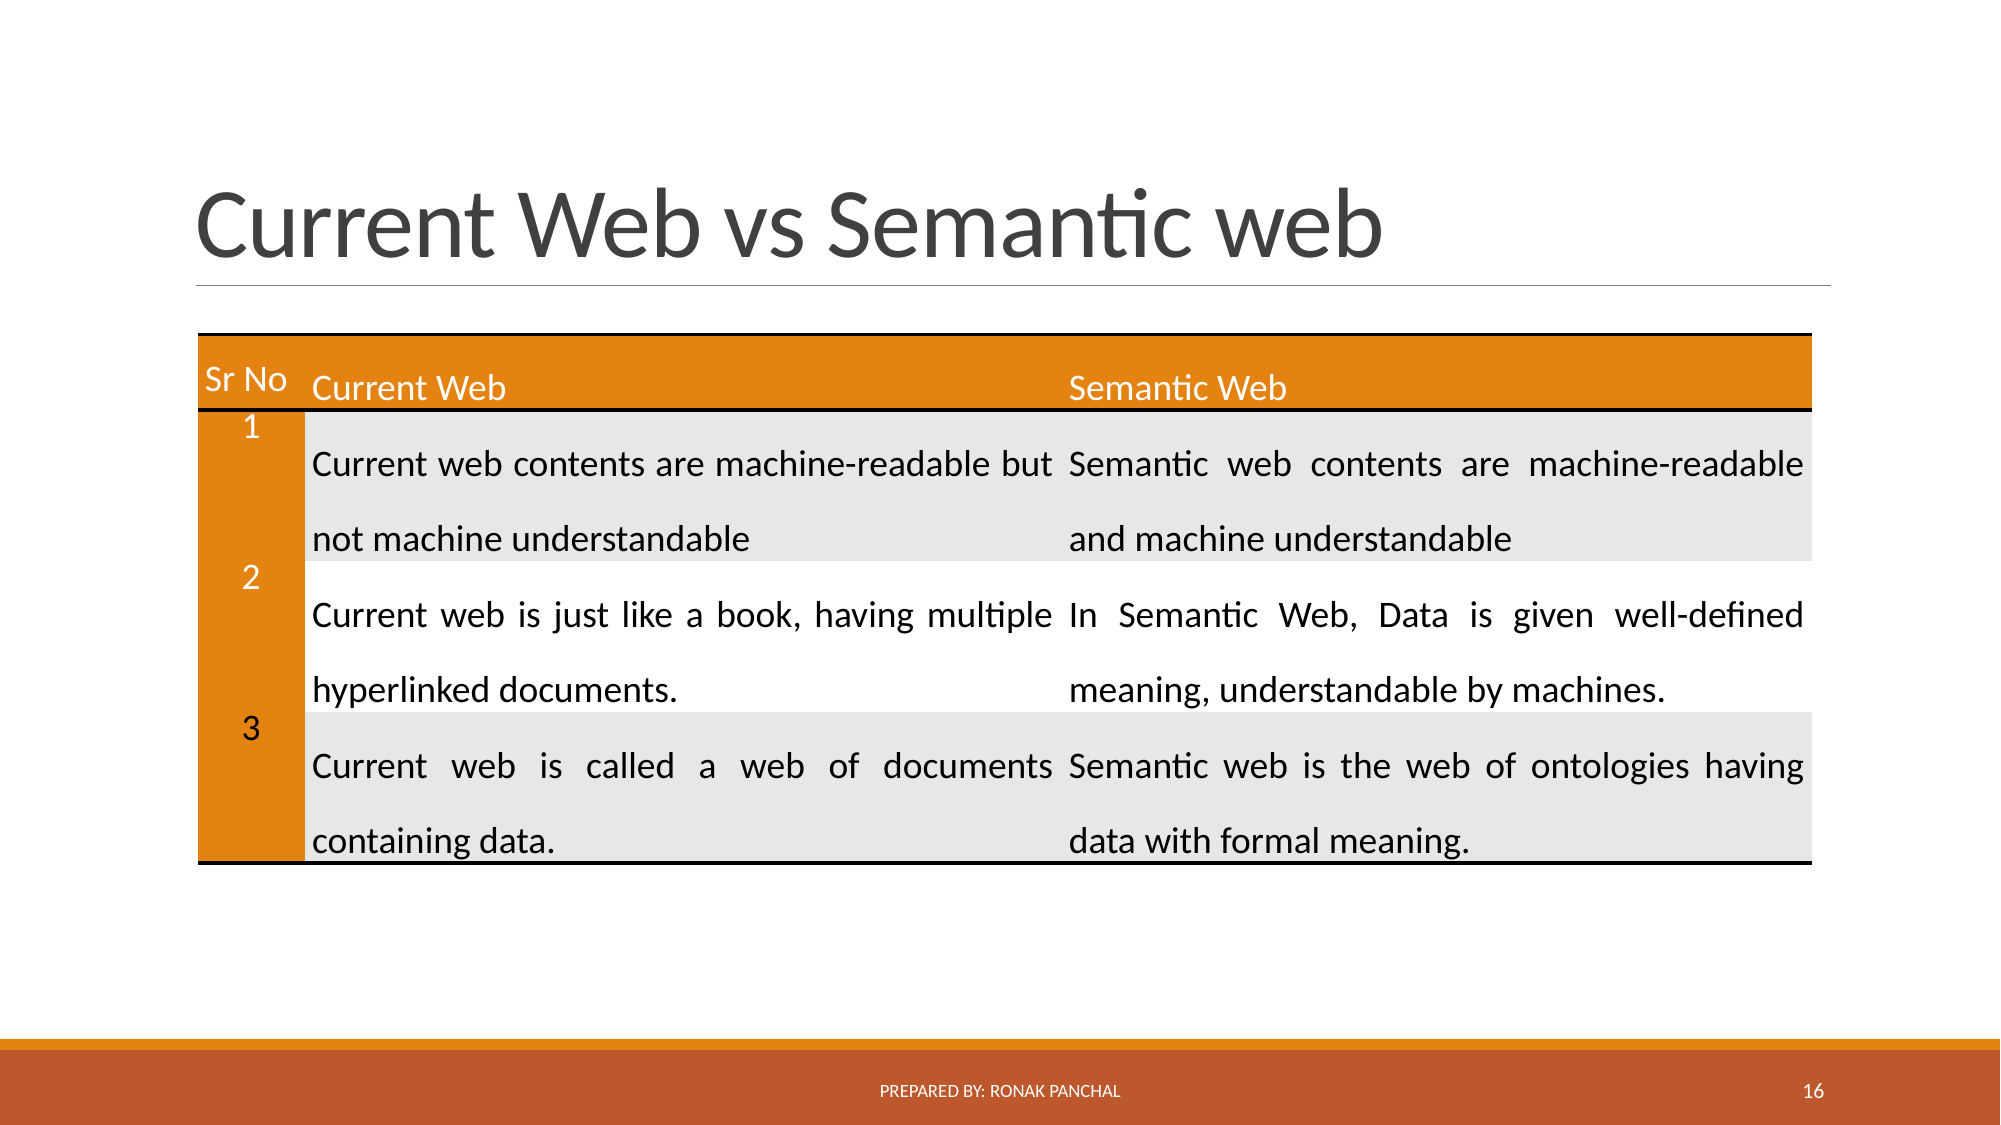

# Current Web vs Semantic web
| Sr No | Current Web | Semantic Web |
| --- | --- | --- |
| 1 | Current web contents are machine-readable but not machine understandable | Semantic web contents are machine-readable and machine understandable |
| 2 | Current web is just like a book, having multiple hyperlinked documents. | In Semantic Web, Data is given well-defined meaning, understandable by machines. |
| 3 | Current web is called a web of documents containing data. | Semantic web is the web of ontologies having data with formal meaning. |
Prepared By: Ronak Panchal
16